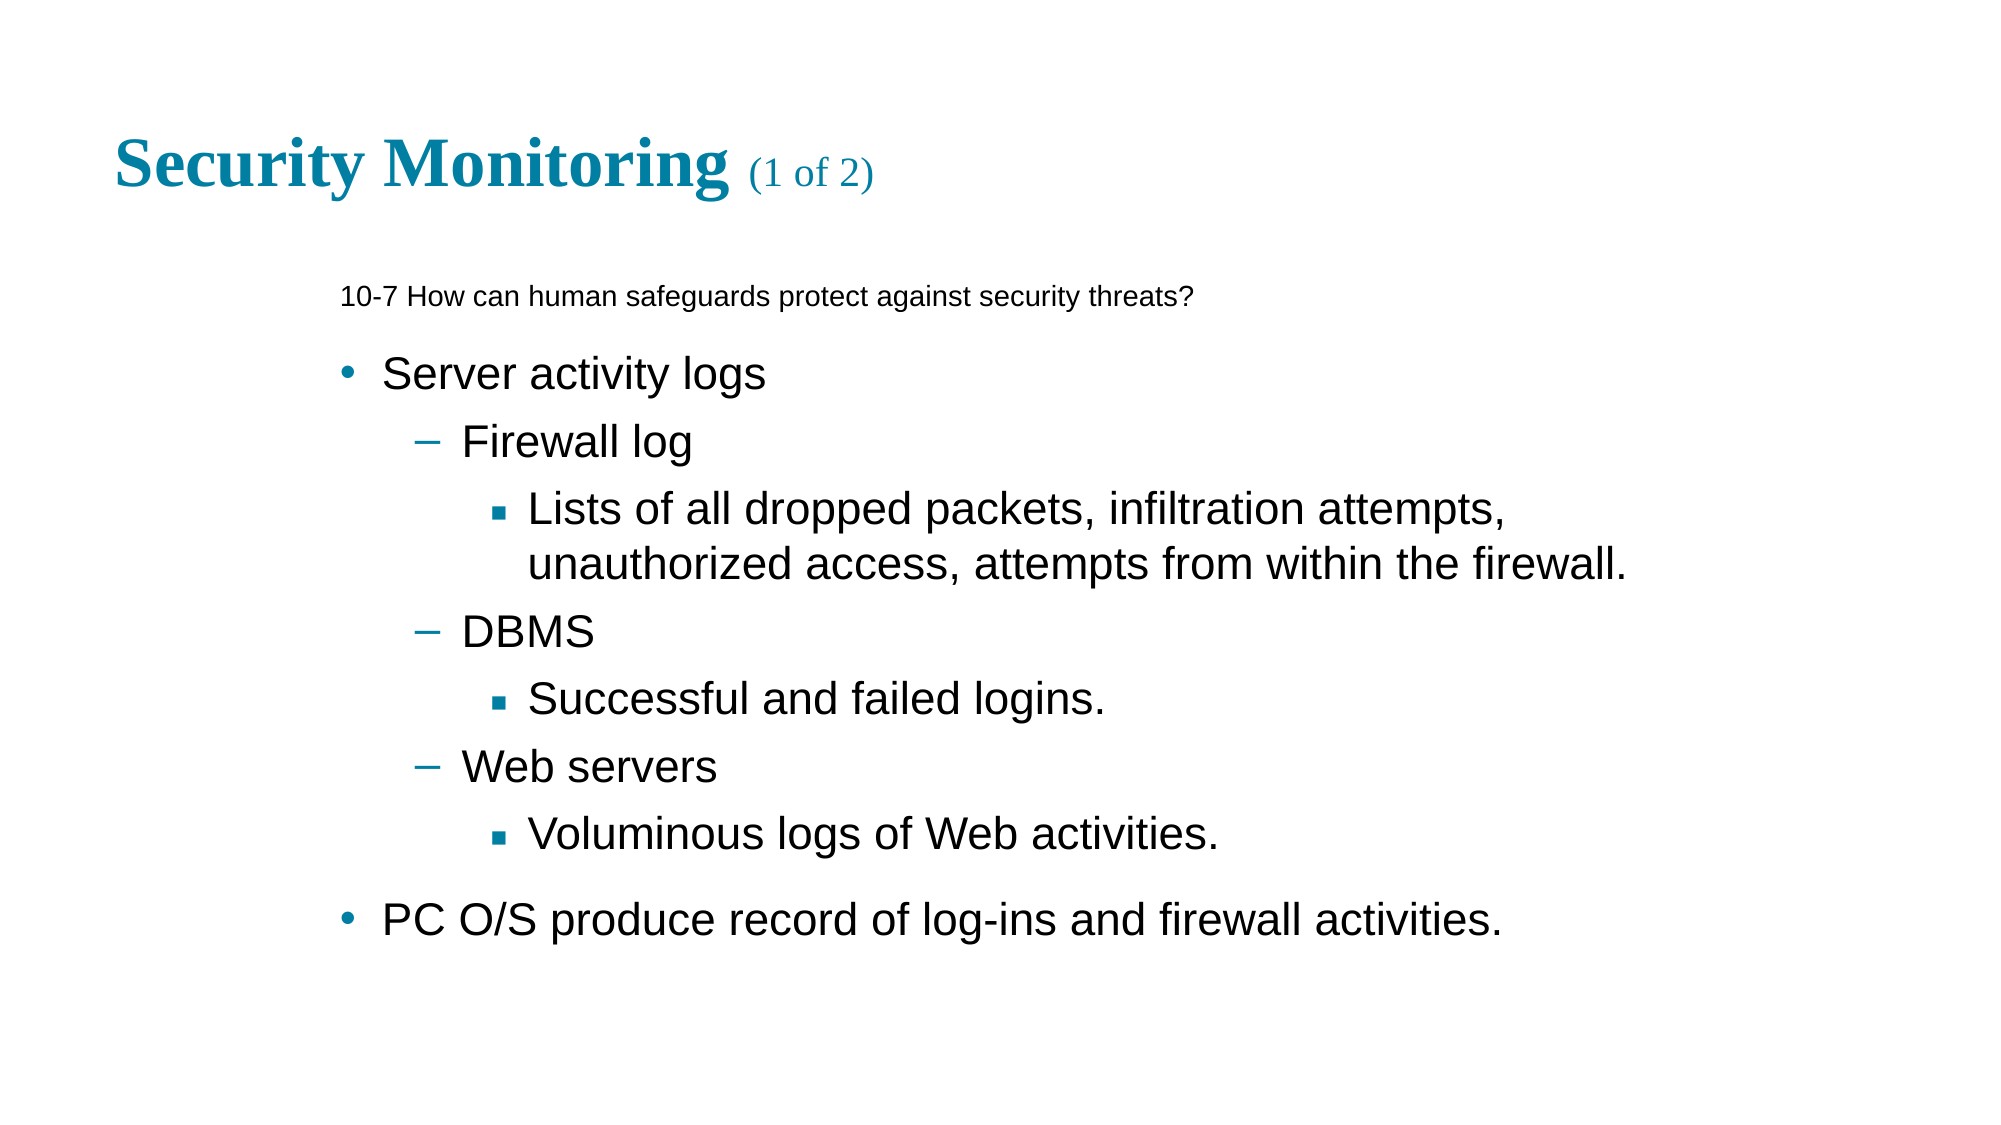

# Security Monitoring (1 of 2)
10-7 How can human safeguards protect against security threats?
Server activity logs
Firewall log
Lists of all dropped packets, infiltration attempts, unauthorized access, attempts from within the firewall.
D B M S
Successful and failed logins.
Web servers
Voluminous logs of Web activities.
P C O/S produce record of log-ins and firewall activities.